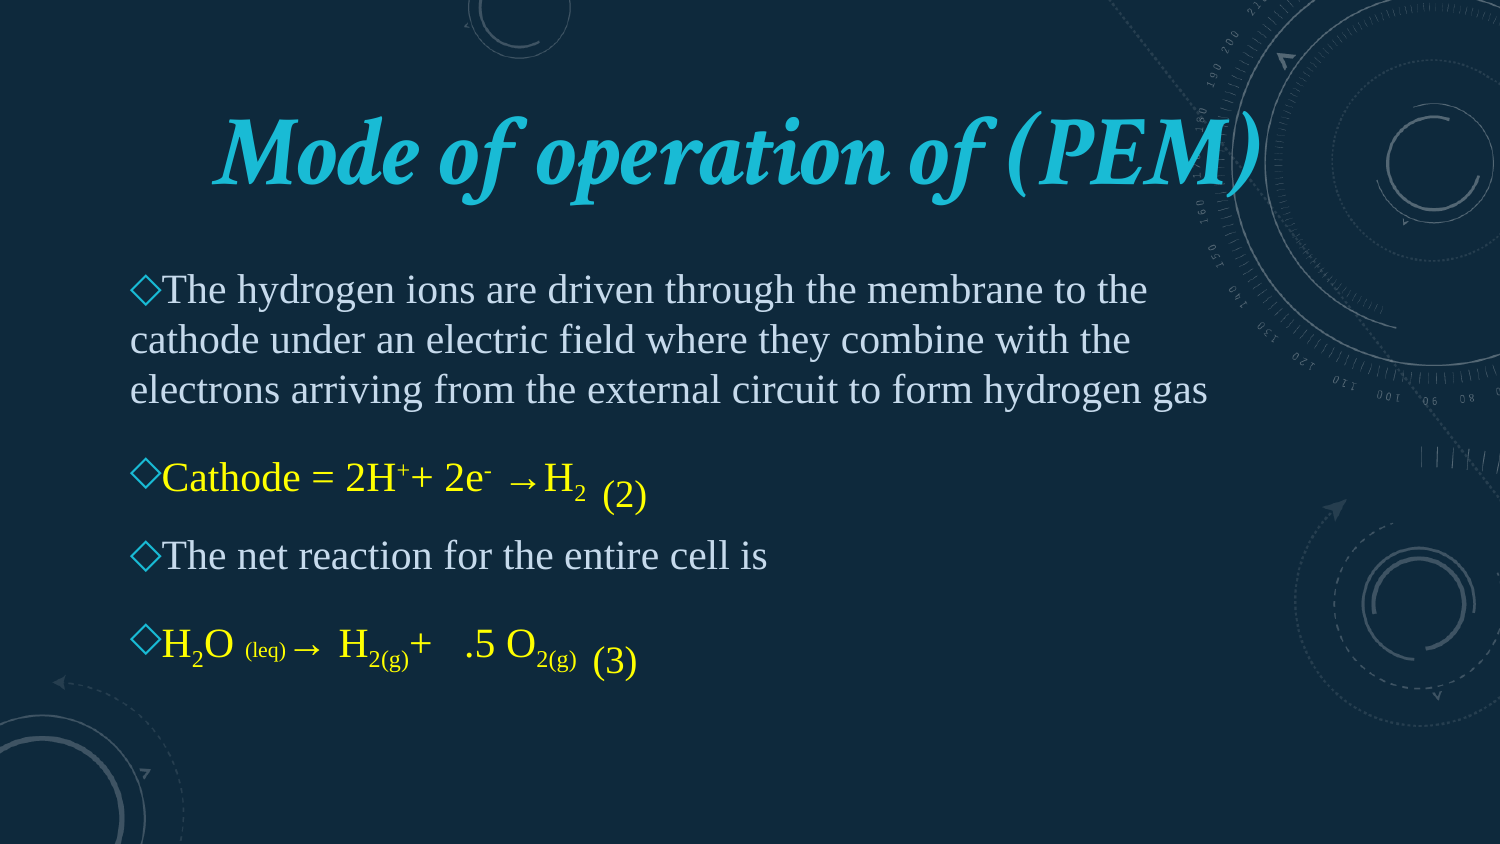

# Mode of operation of (PEM)
The hydrogen ions are driven through the membrane to the cathode under an electric field where they combine with the electrons arriving from the external circuit to form hydrogen gas
Cathode = 2H++ 2e- →H2  (2)
The net reaction for the entire cell is
H2O (leq)→ H2(g)+   .5 O2(g)  (3)